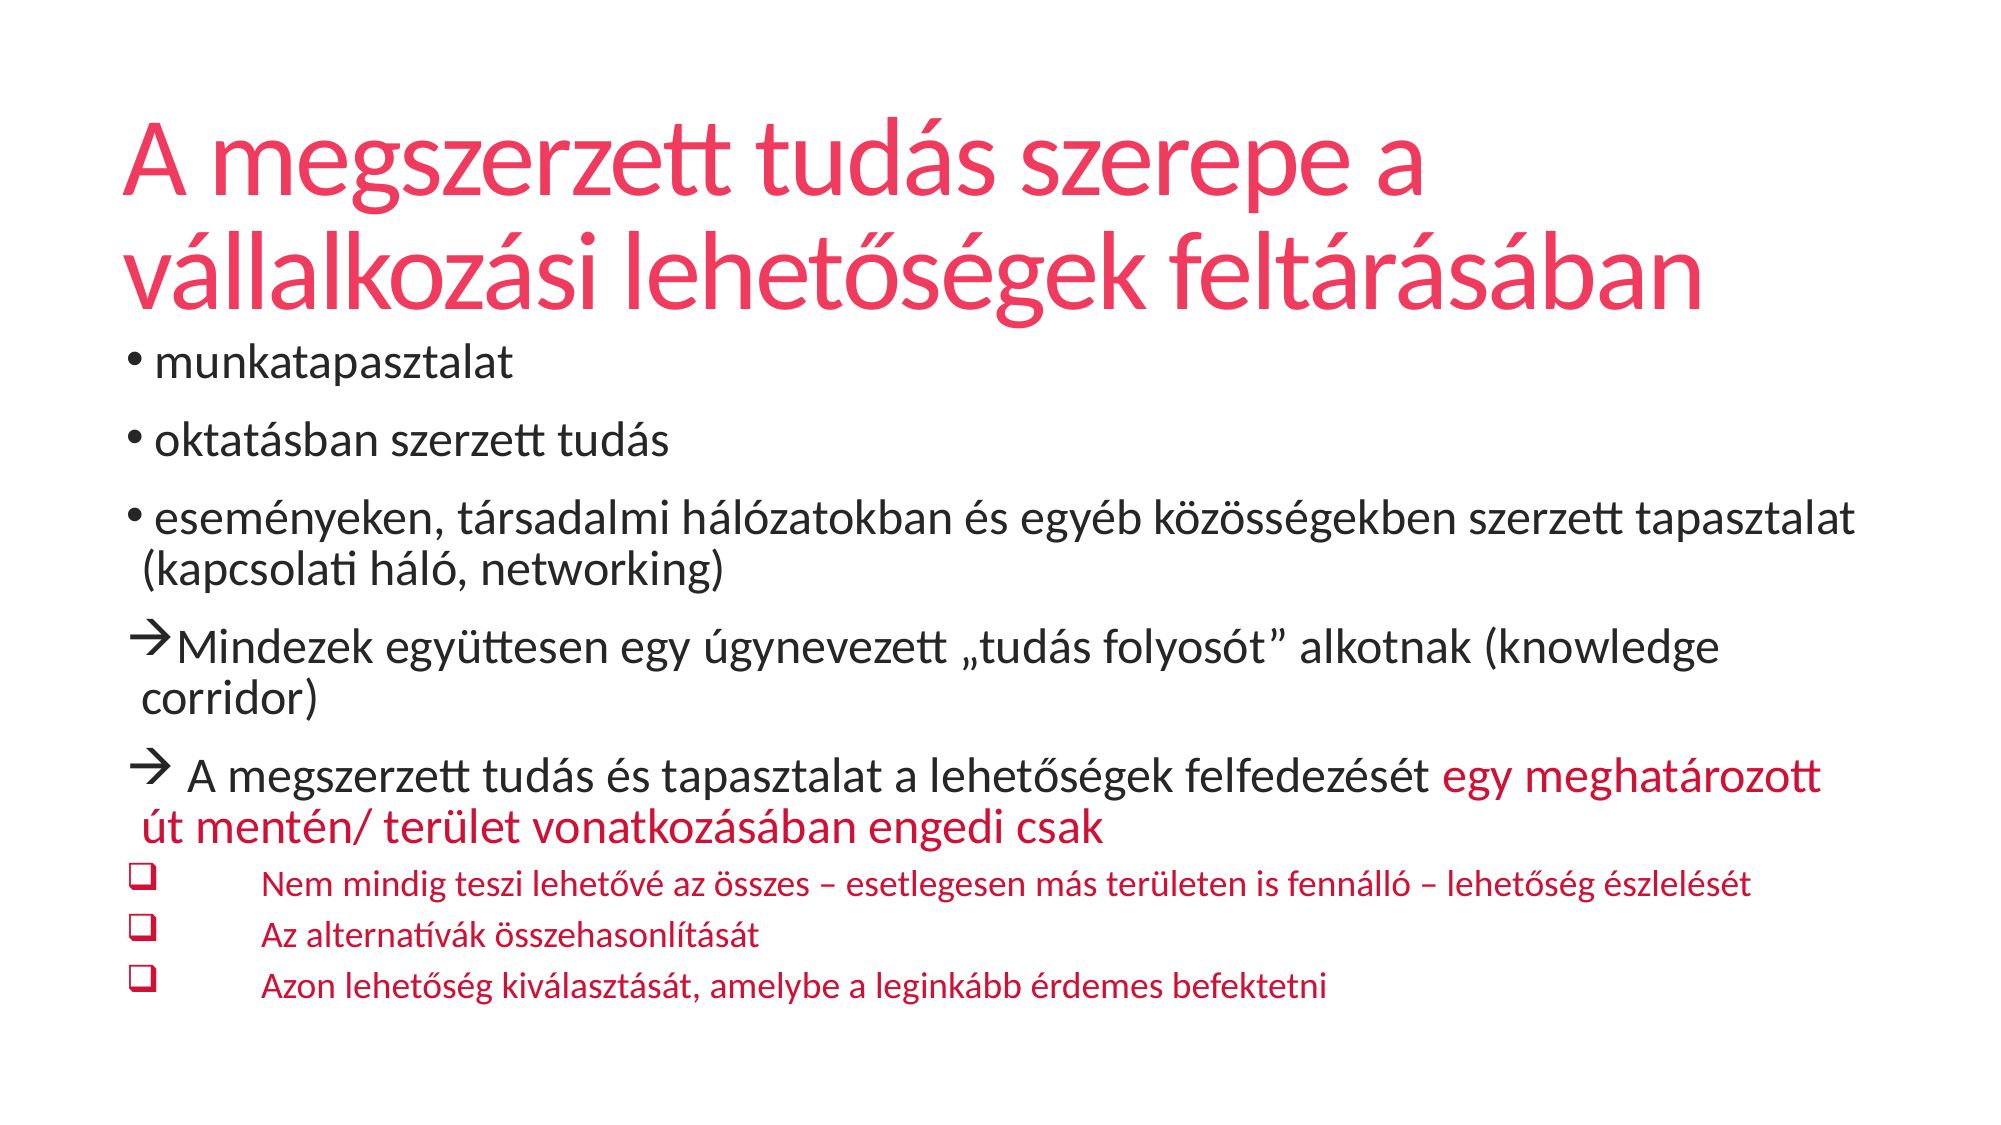

# A megszerzett tudás szerepe a vállalkozási lehetőségek feltárásában
 munkatapasztalat
 oktatásban szerzett tudás
 eseményeken, társadalmi hálózatokban és egyéb közösségekben szerzett tapasztalat (kapcsolati háló, networking)
Mindezek együttesen egy úgynevezett „tudás folyosót” alkotnak (knowledge corridor)
 A megszerzett tudás és tapasztalat a lehetőségek felfedezését egy meghatározott út mentén/ terület vonatkozásában engedi csak
Nem mindig teszi lehetővé az összes – esetlegesen más területen is fennálló – lehetőség észlelését
Az alternatívák összehasonlítását
Azon lehetőség kiválasztását, amelybe a leginkább érdemes befektetni